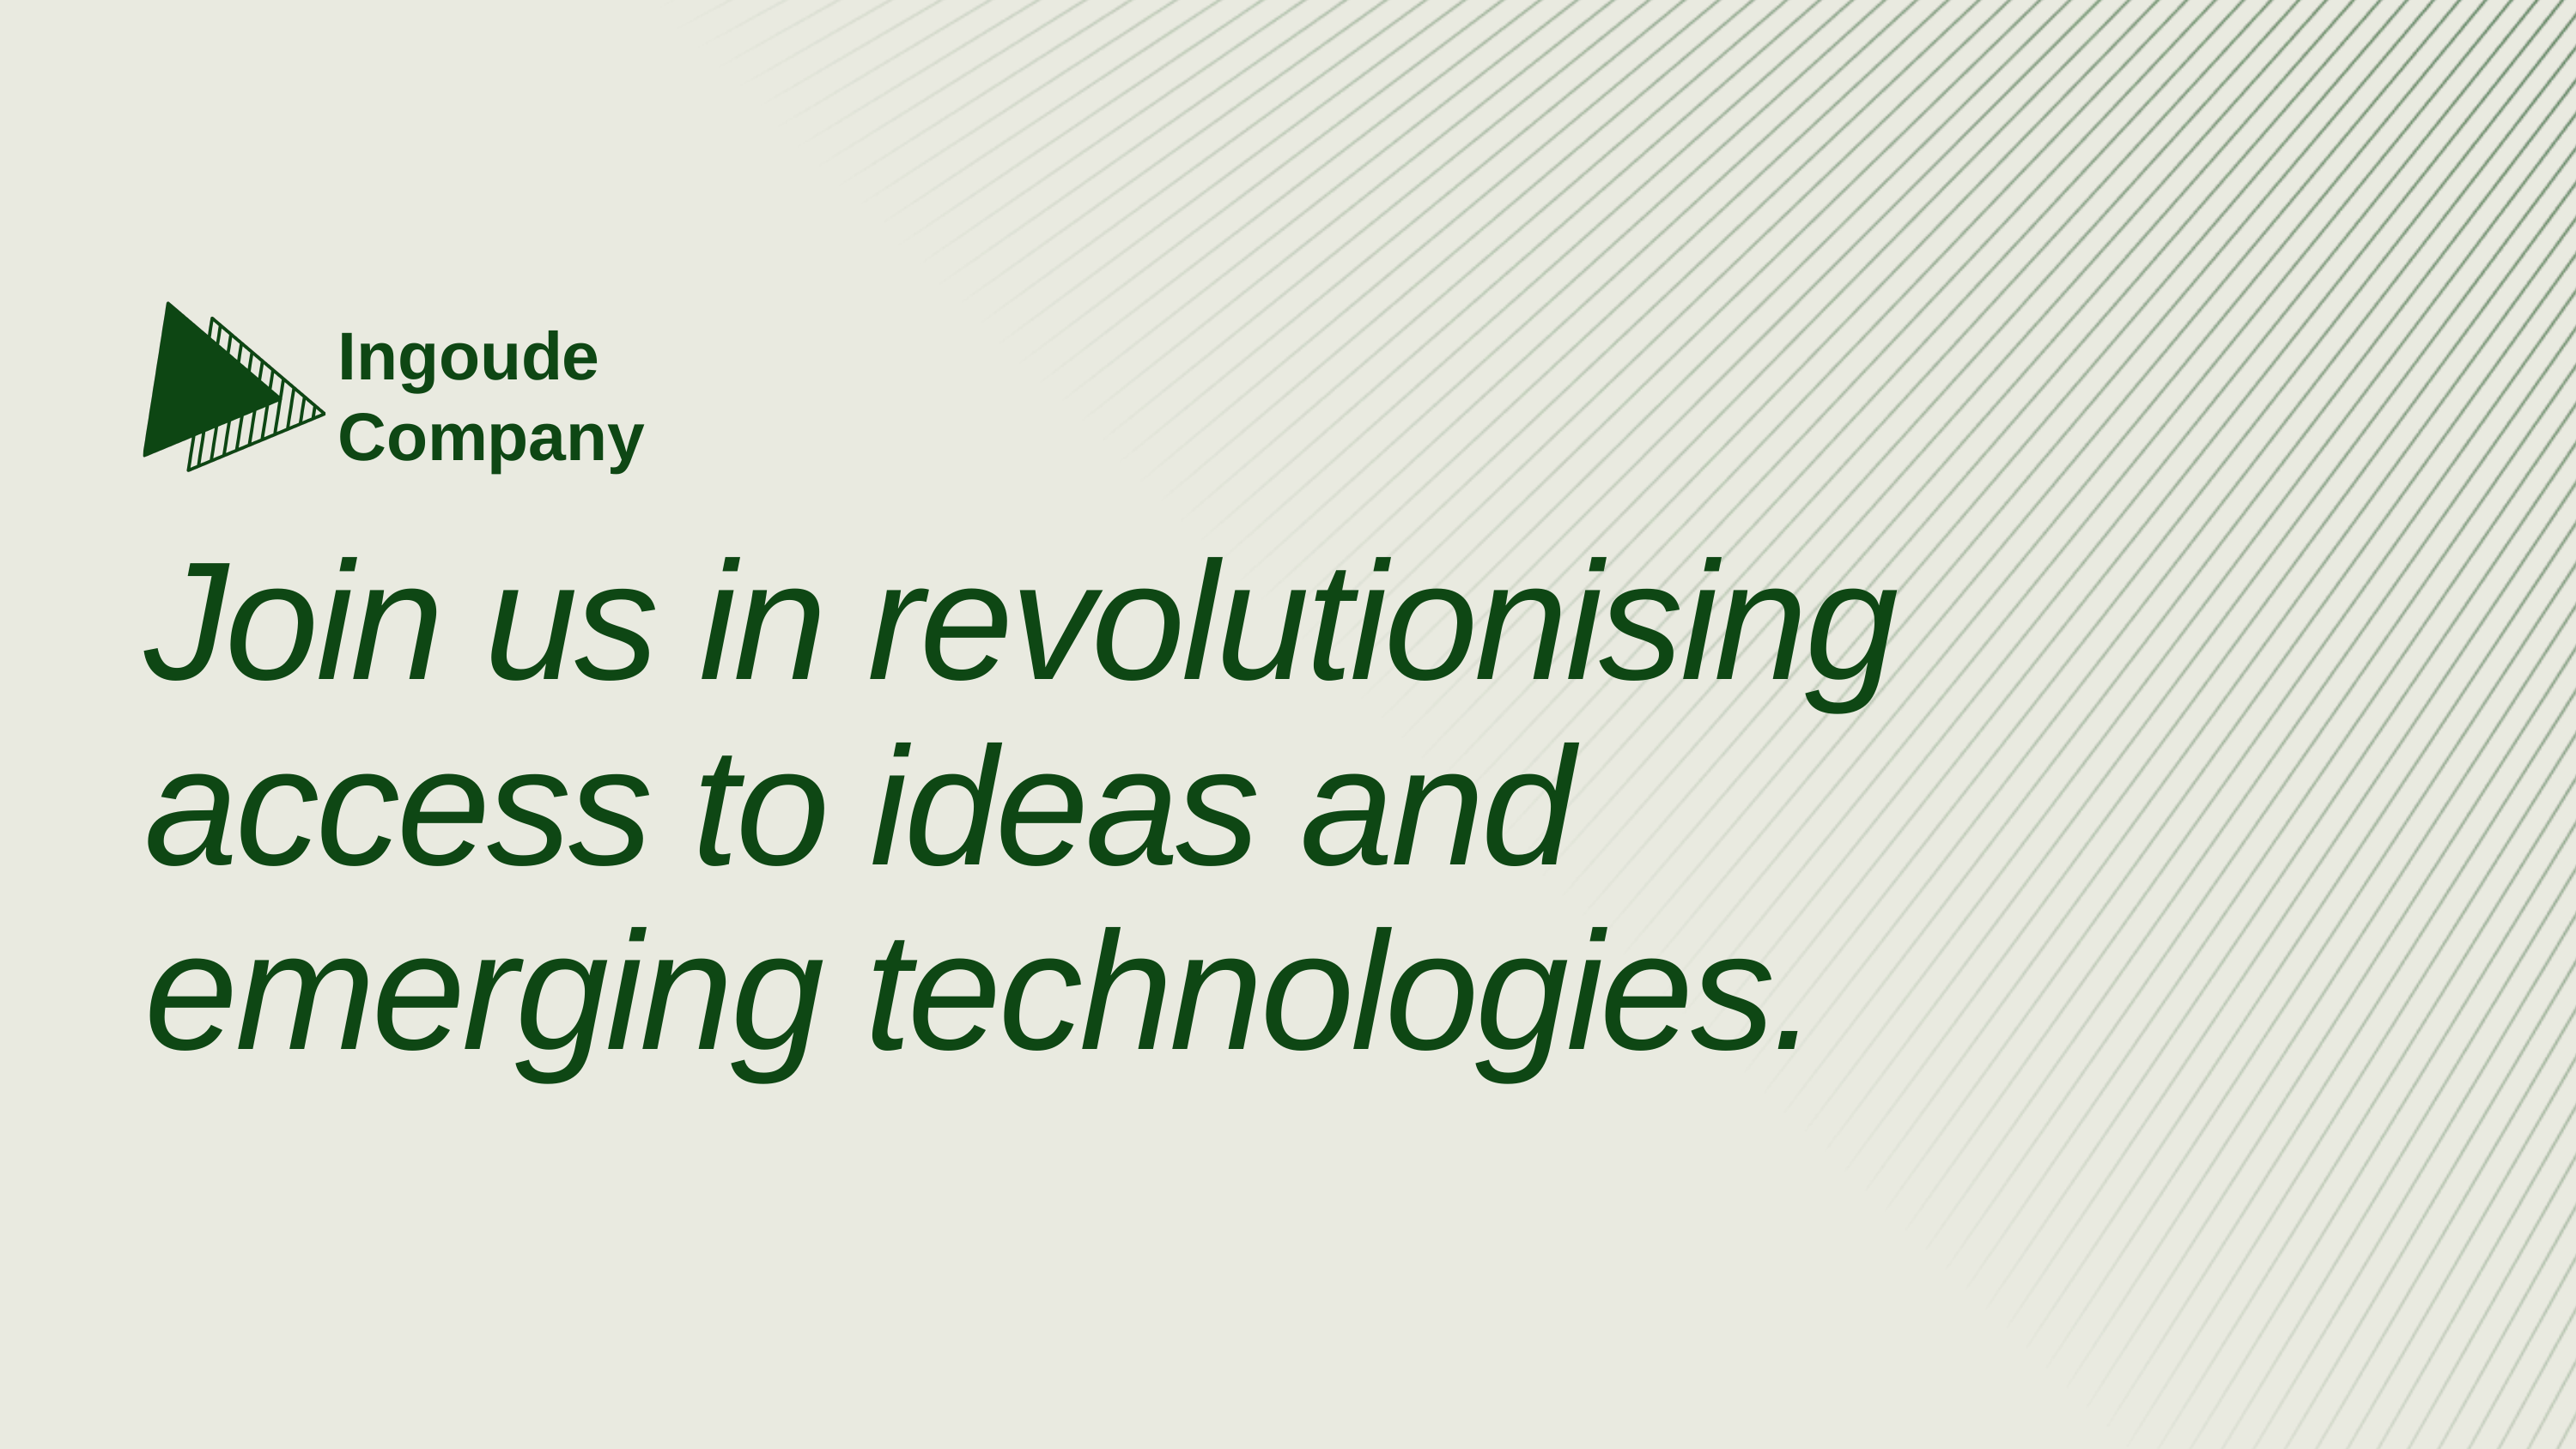

Ingoude Company
Join us in revolutionising access to ideas and emerging technologies.